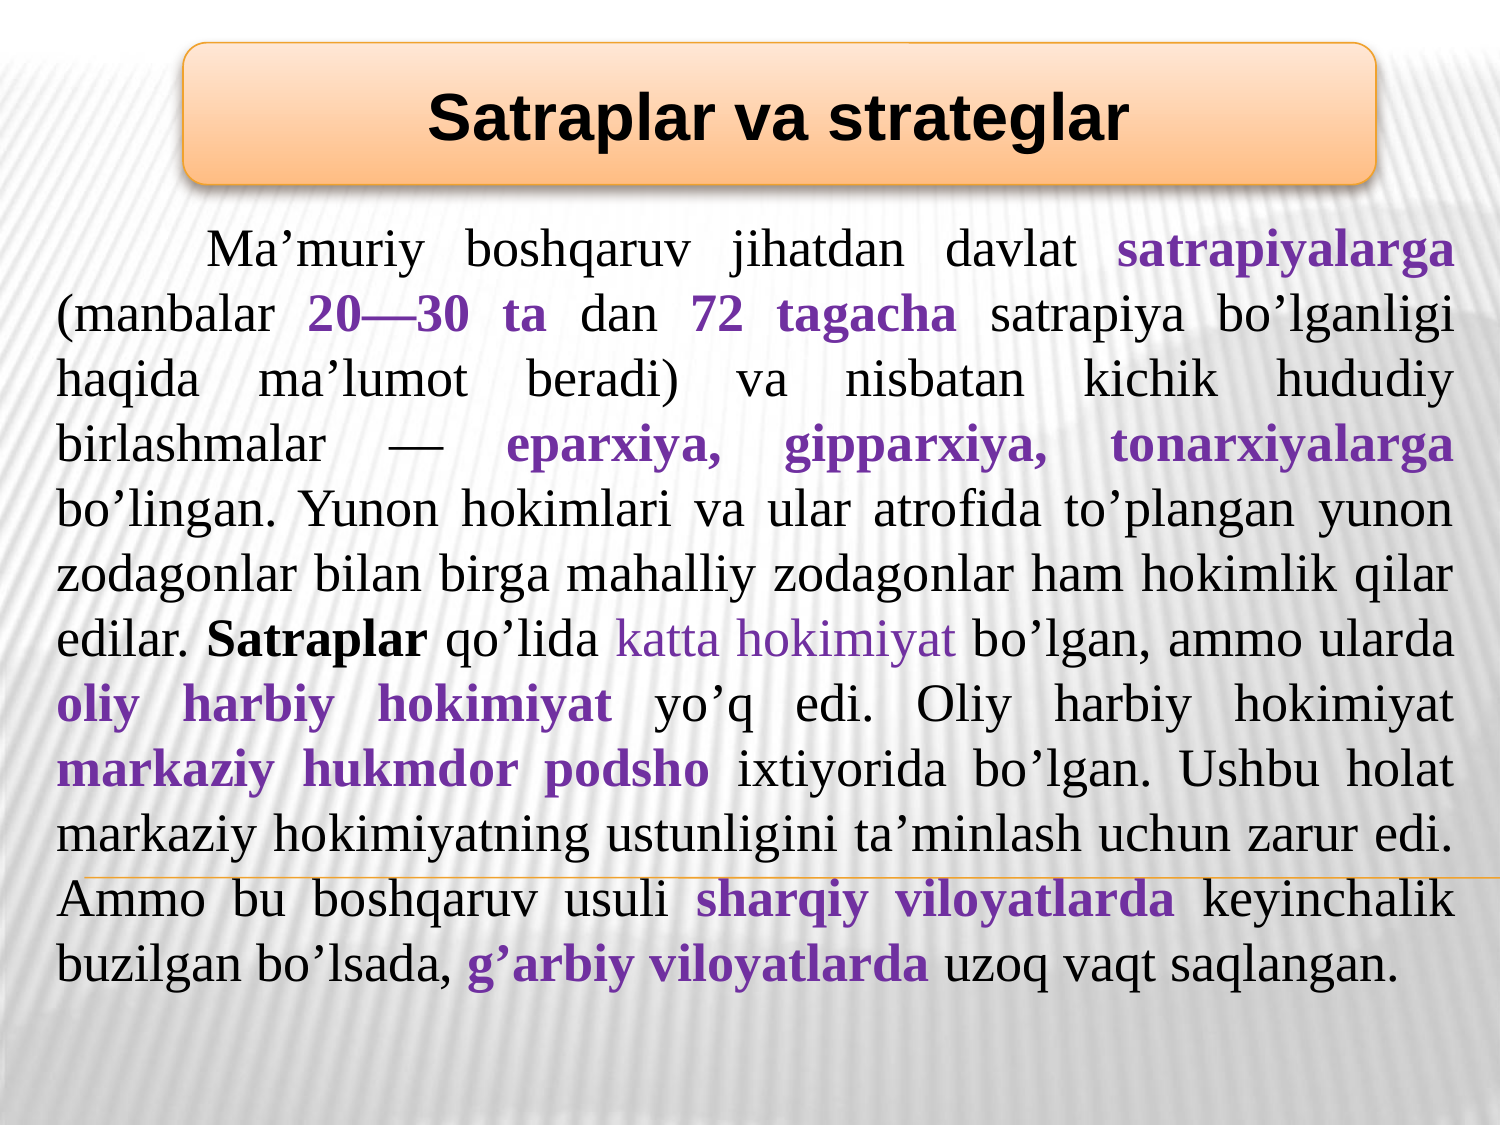

Ma’muriy boshqaruv jihatdan davlat satrapiyalarga (manbalar 20—30 ta dan 72 tagacha satrapiya bo’lganligi haqida ma’lumot beradi) va nisbatan kichik hududiy birlashmalar — eparxiya, gipparxiya, tonarxiyalarga bo’lingan. Yunon hokimlari va ular atrofida to’plangan yunon zodagonlar bilan birga mahalliy zodagonlar ham hokimlik qilar edilar. Satraplar qo’lida katta hokimiyat bo’lgan, ammo ularda oliy harbiy hokimiyat yo’q edi. Oliy harbiy hokimiyat markaziy hukmdor podsho ixtiyorida bo’lgan. Ushbu holat markaziy hokimiyatning ustunligini ta’minlash uchun zarur edi. Ammo bu boshqaruv usuli sharqiy viloyatlarda keyinchalik buzilgan bo’lsada, g’arbiy viloyatlarda uzoq vaqt saqlangan.
Satraplar va strateglar